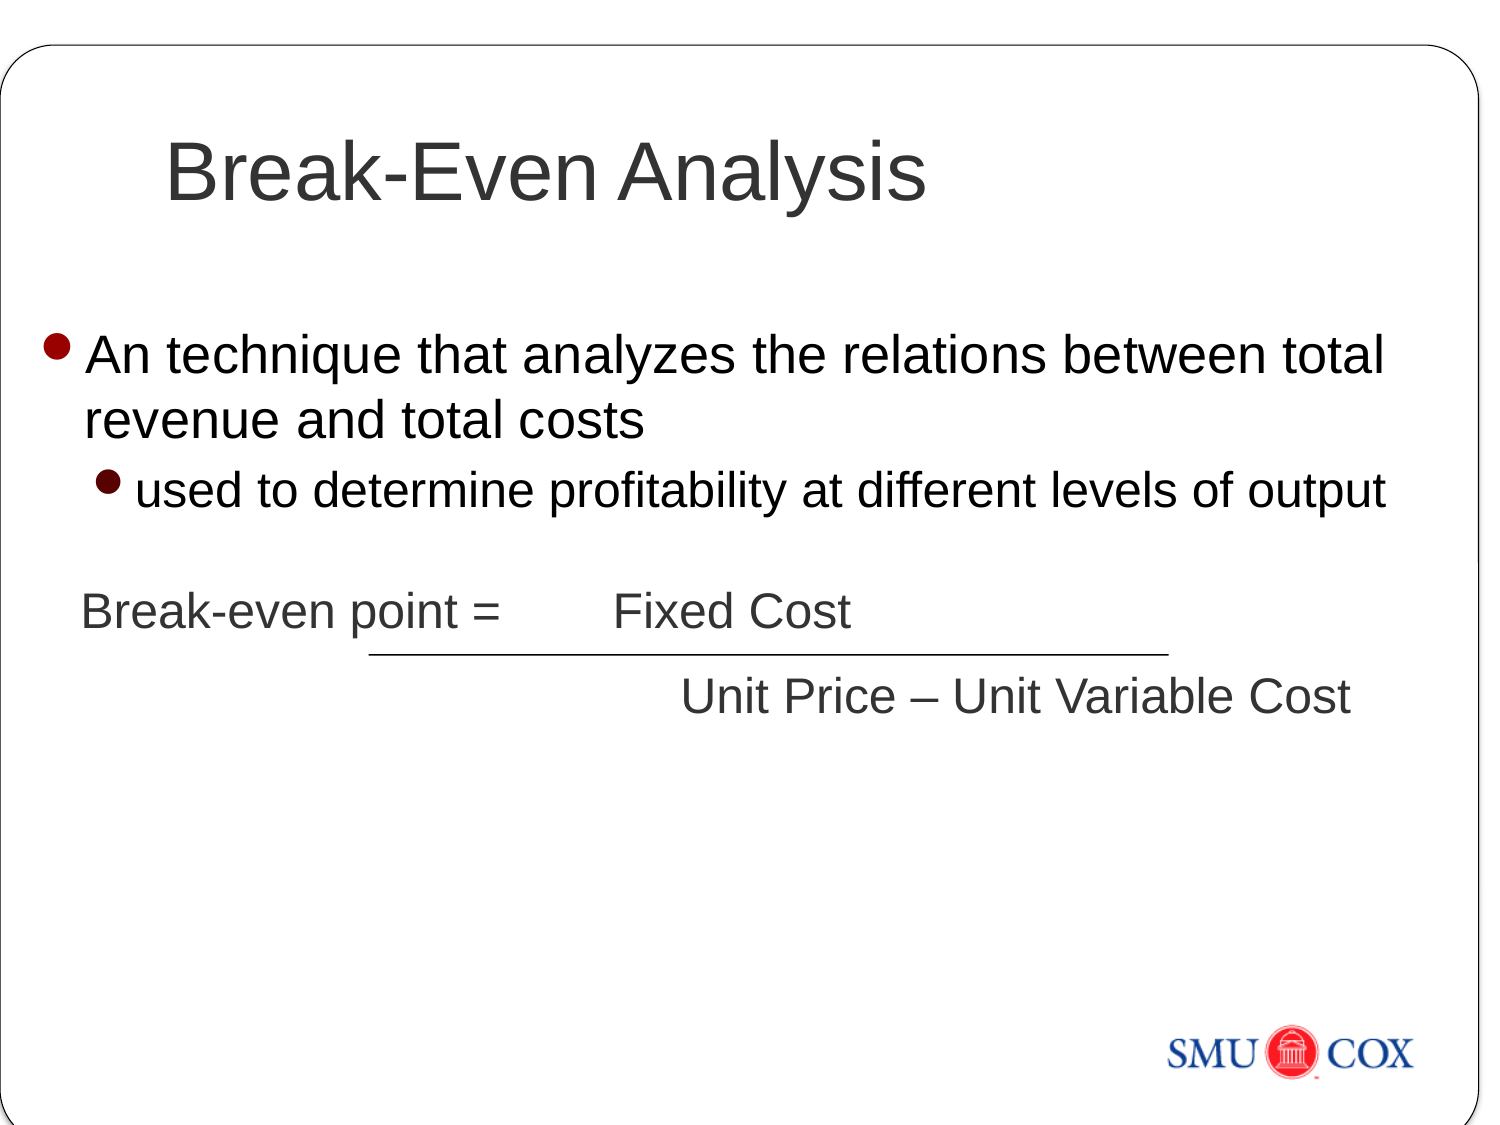

# Break-Even Analysis
An technique that analyzes the relations between total revenue and total costs
used to determine profitability at different levels of output
Break-even point =        Fixed Cost
		    		Unit Price – Unit Variable Cost